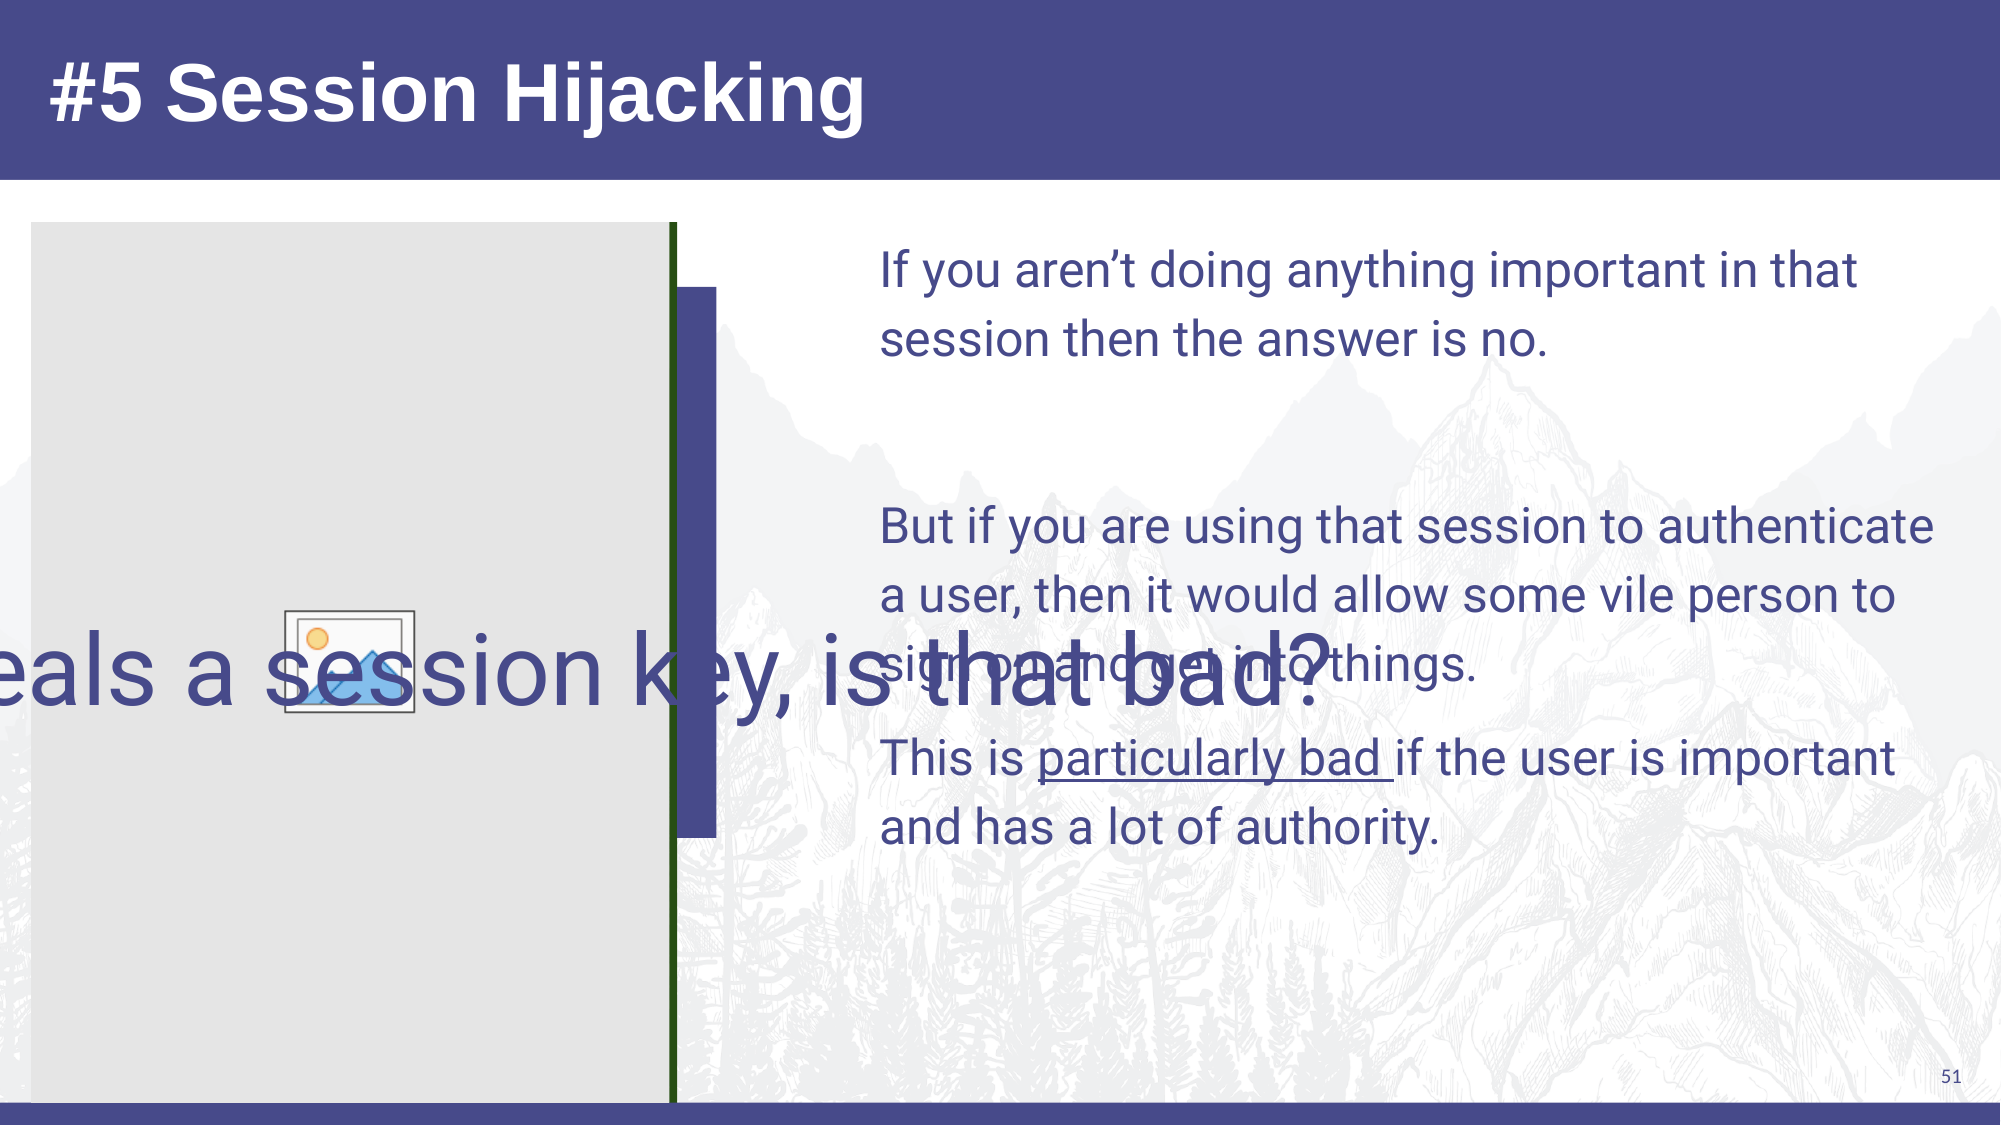

# #5 Session Hijacking
If you aren’t doing anything important in that session then the answer is no.

But if you are using that session to authenticate a user, then it would allow some vile person to sign on and get into things.
This is particularly bad if the user is important and has a lot of authority.

If someone steals a session key, is that bad?
51